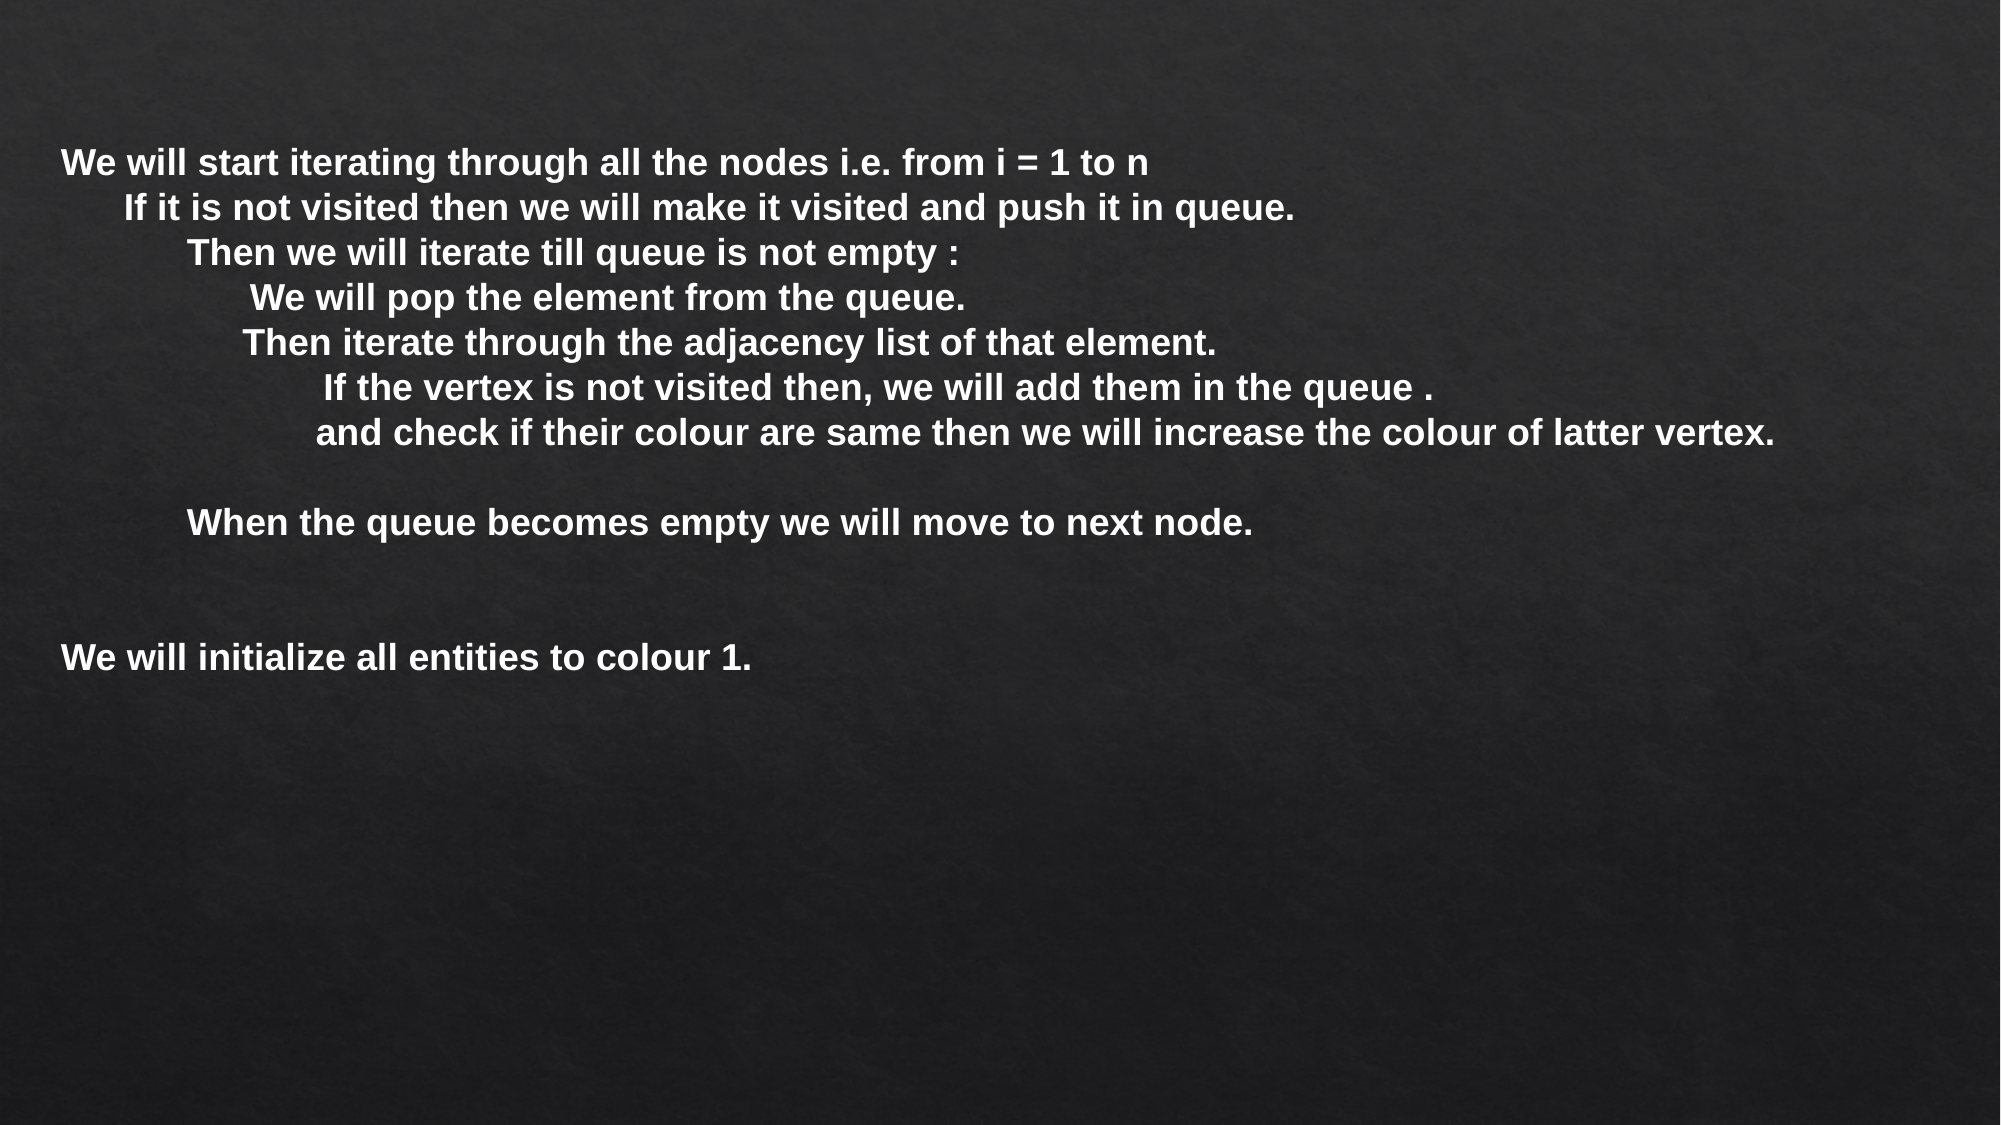

We will start iterating through all the nodes i.e. from i = 1 to n
      If it is not visited then we will make it visited and push it in queue.
            Then we will iterate till queue is not empty :
                  We will pop the element from the queue.
	   Then iterate through the adjacency list of that element.
                         If the vertex is not visited then, we will add them in the queue .
	          and check if their colour are same then we will increase the colour of latter vertex.

            When the queue becomes empty we will move to next node.

We will initialize all entities to colour 1.